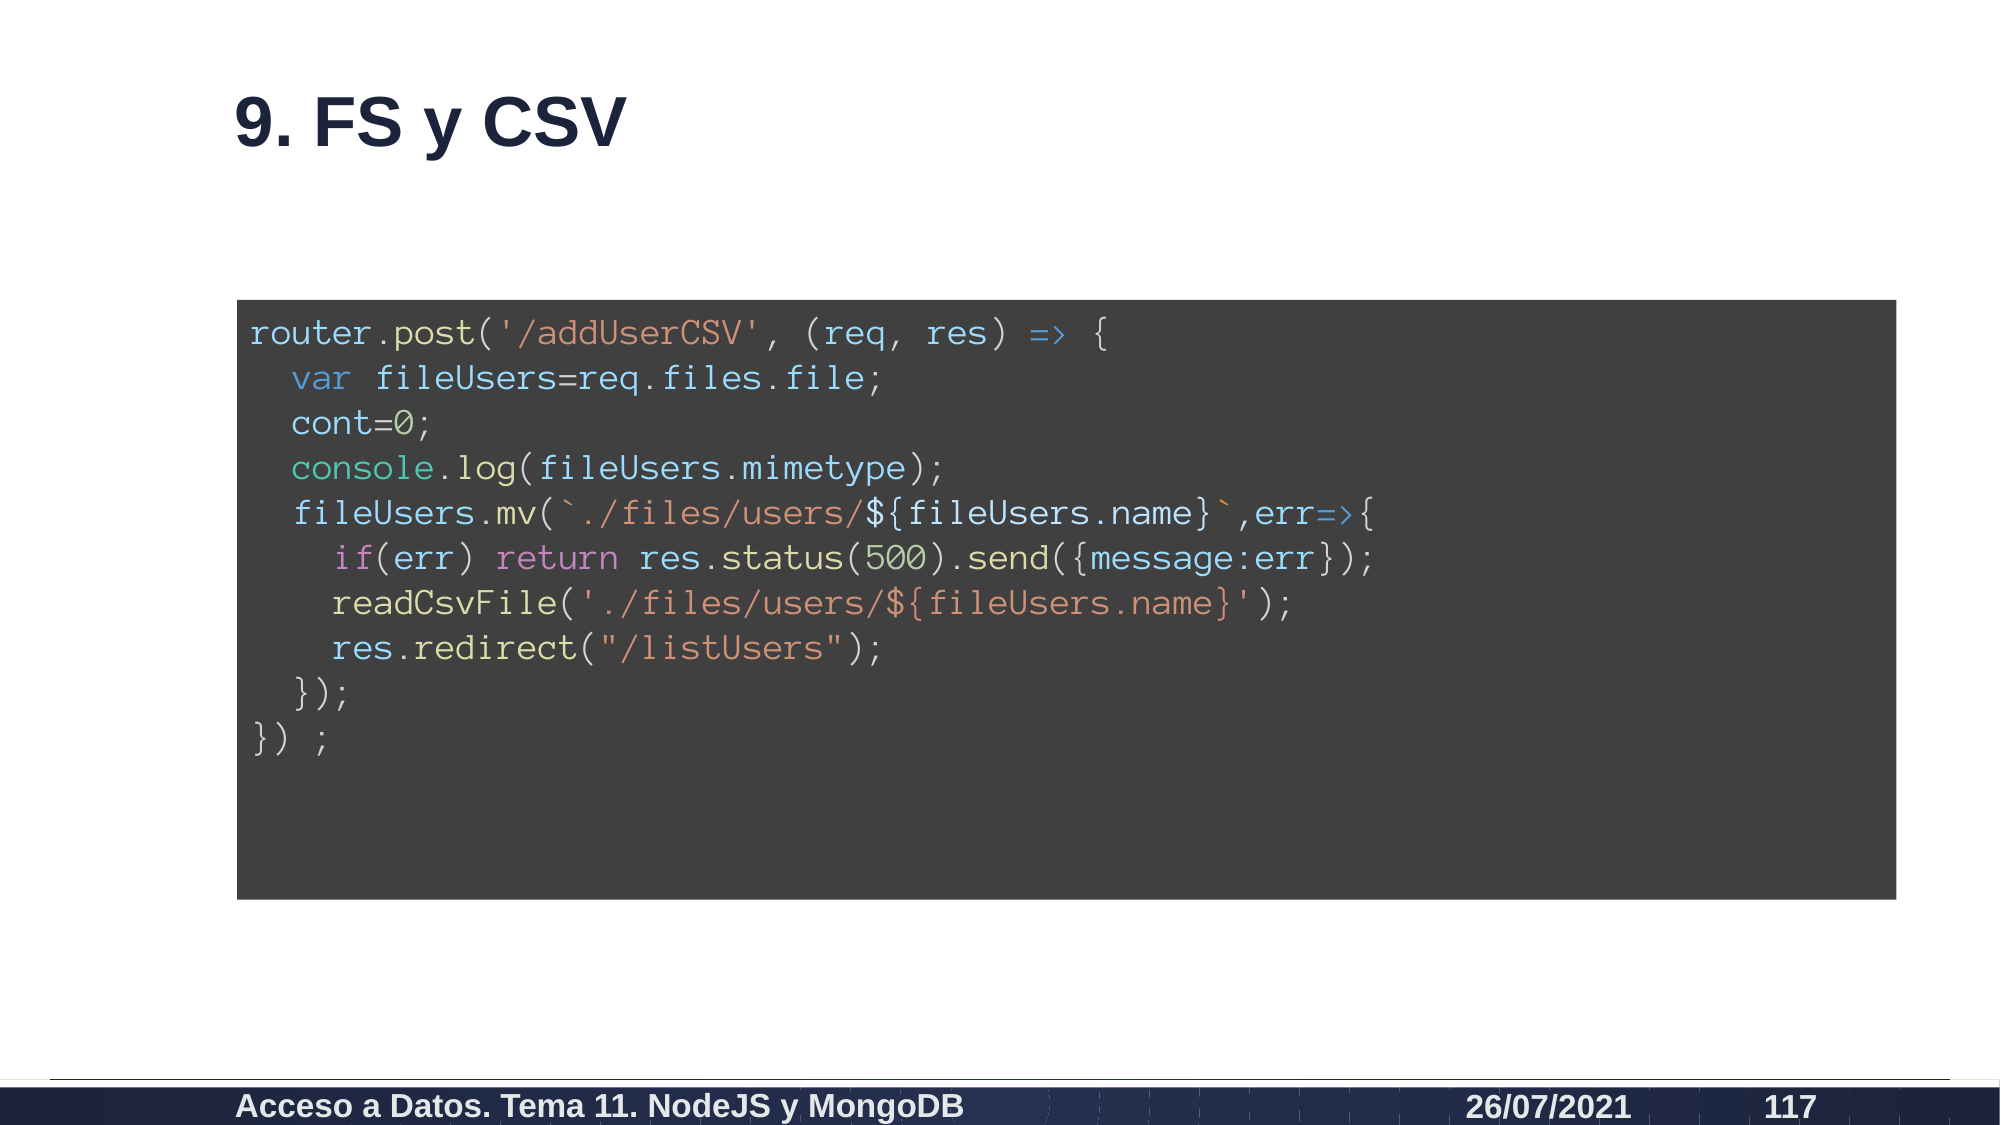

# 9. FS y CSV

router.post('/addUserCSV', (req, res) => {
  var fileUsers=req.files.file;
  cont=0;
  console.log(fileUsers.mimetype);
  fileUsers.mv(`./files/users/${fileUsers.name}`,err=>{
    if(err) return res.status(500).send({message:err});
    readCsvFile('./files/users/${fileUsers.name}');
    res.redirect("/listUsers");
  });
}) ;

Acceso a Datos. Tema 11. NodeJS y MongoDB
26/07/2021
117